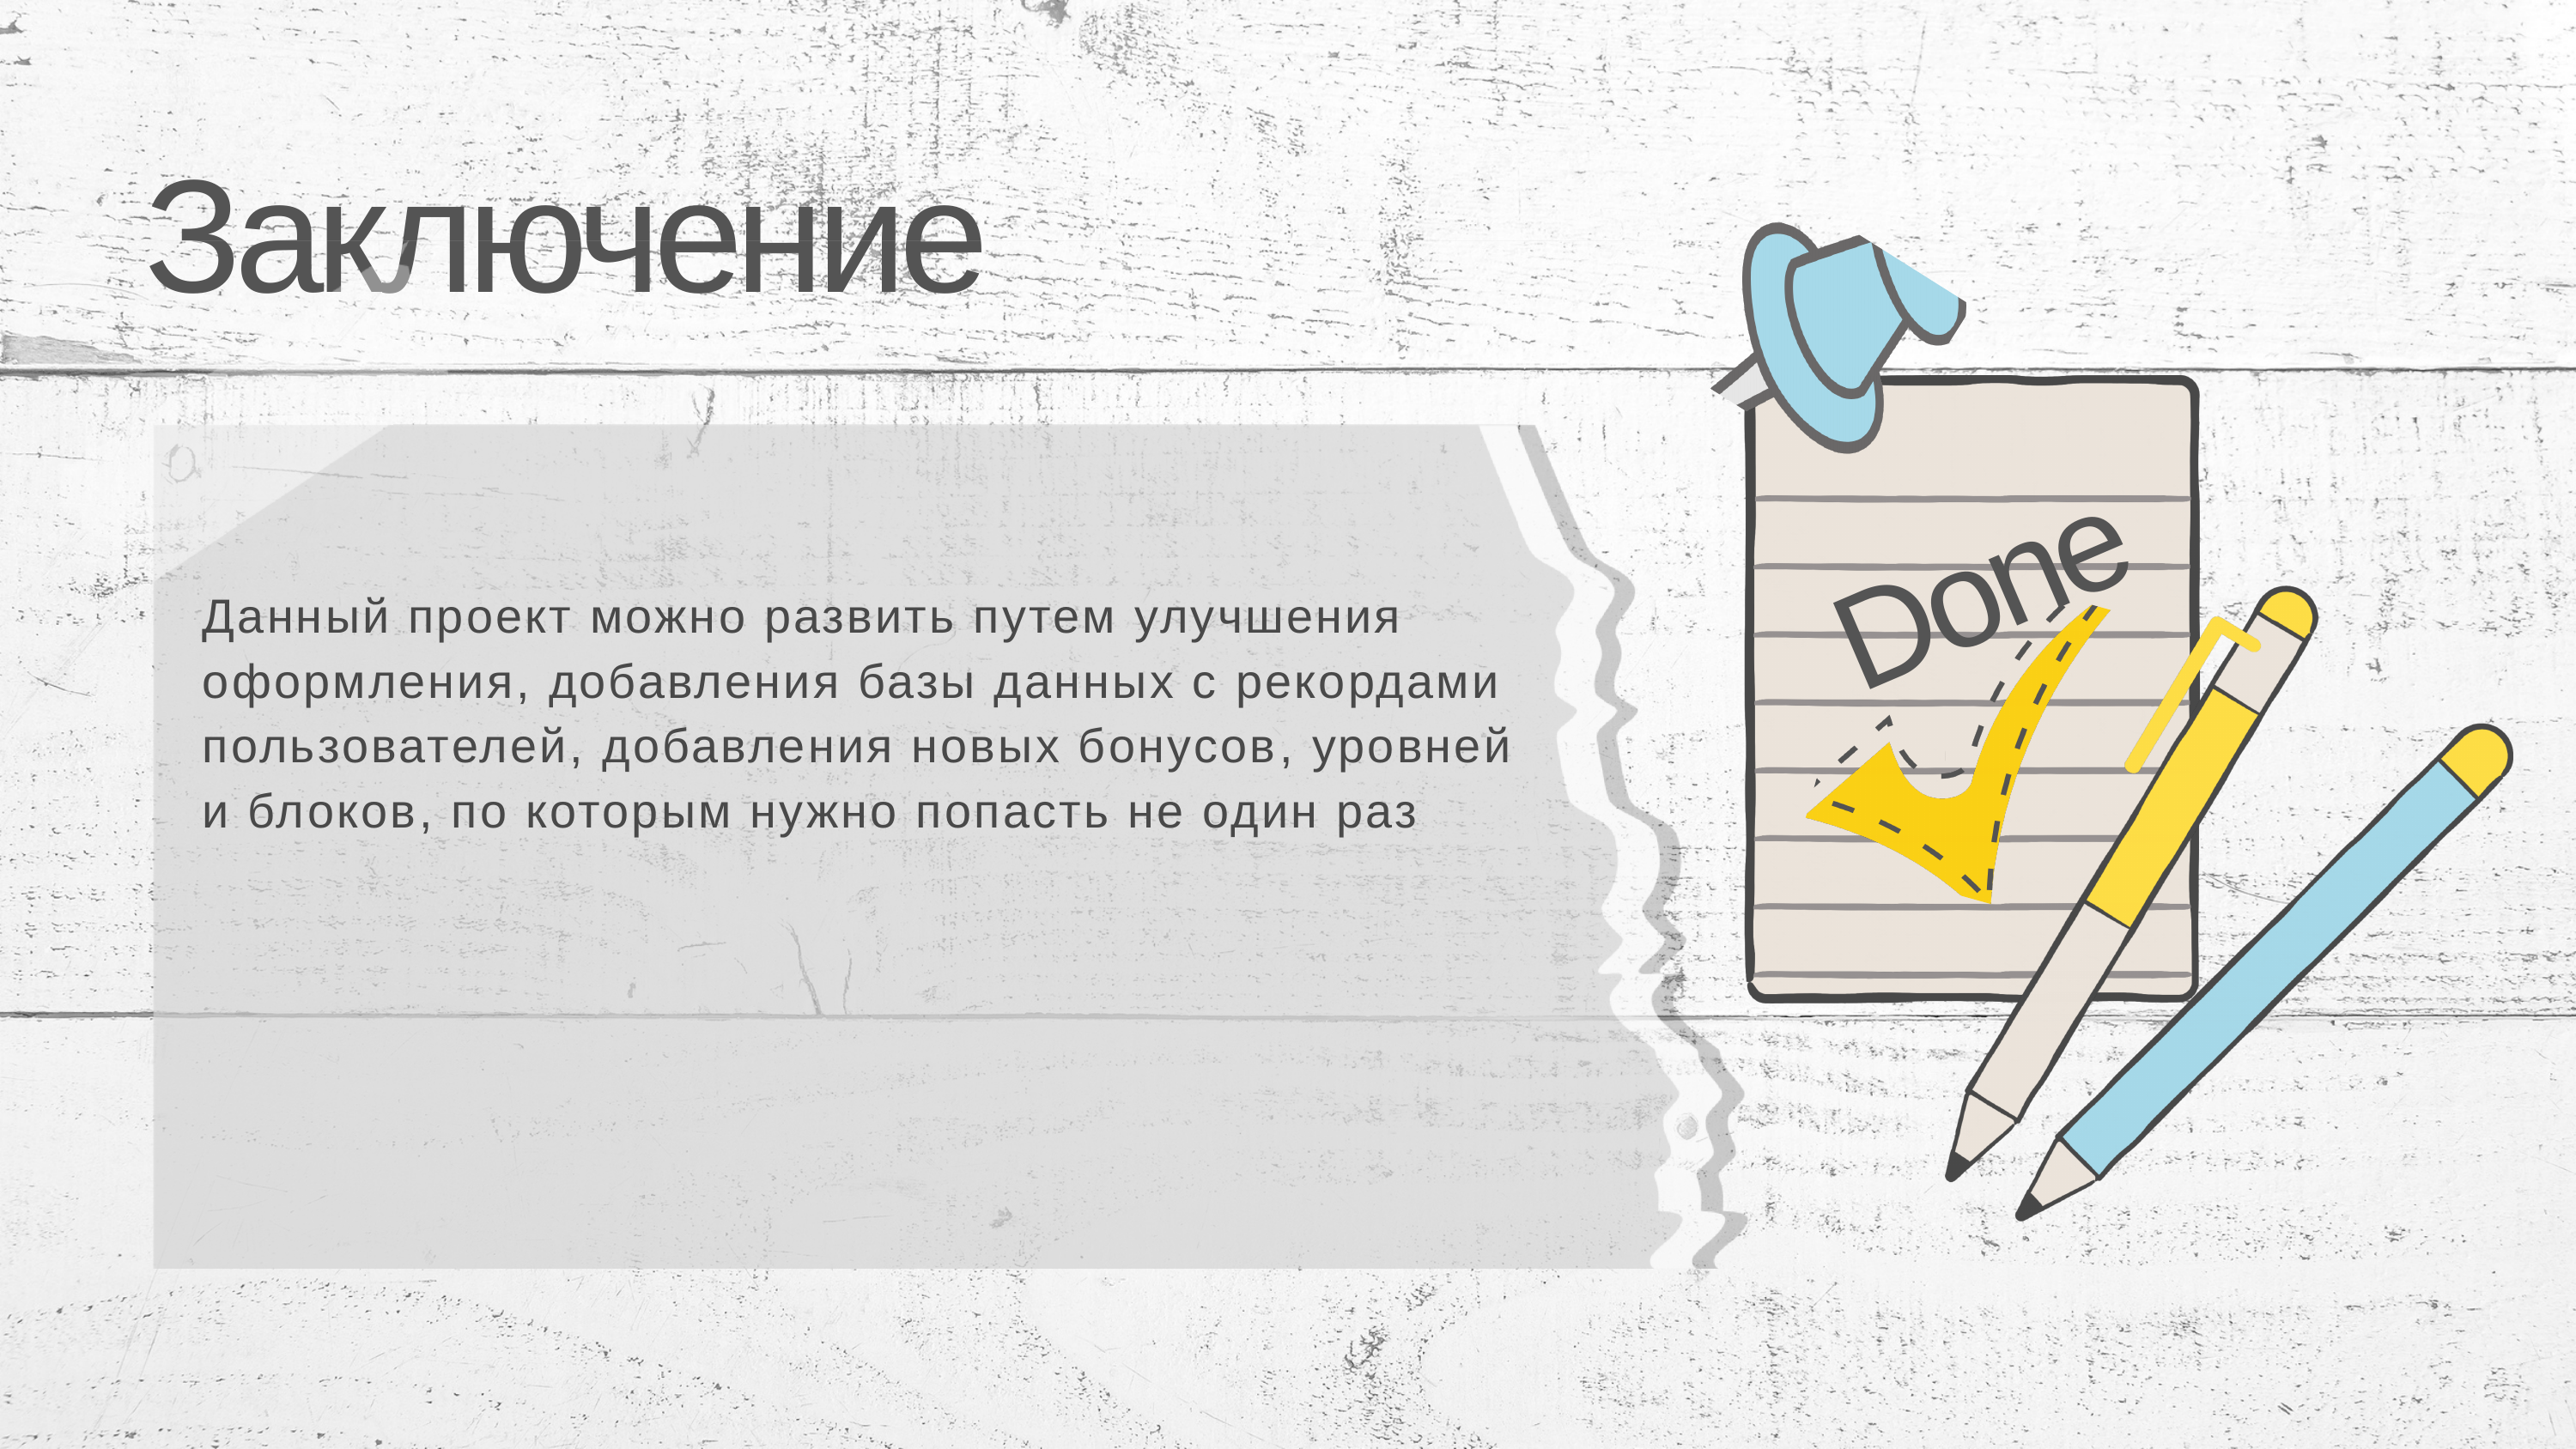

Заключение

Данный проект можно развить путем улучшения оформления, добавления базы данных с рекордами пользователей, добавления новых бонусов, уровней и блоков, по которым нужно попасть не один раз
Done